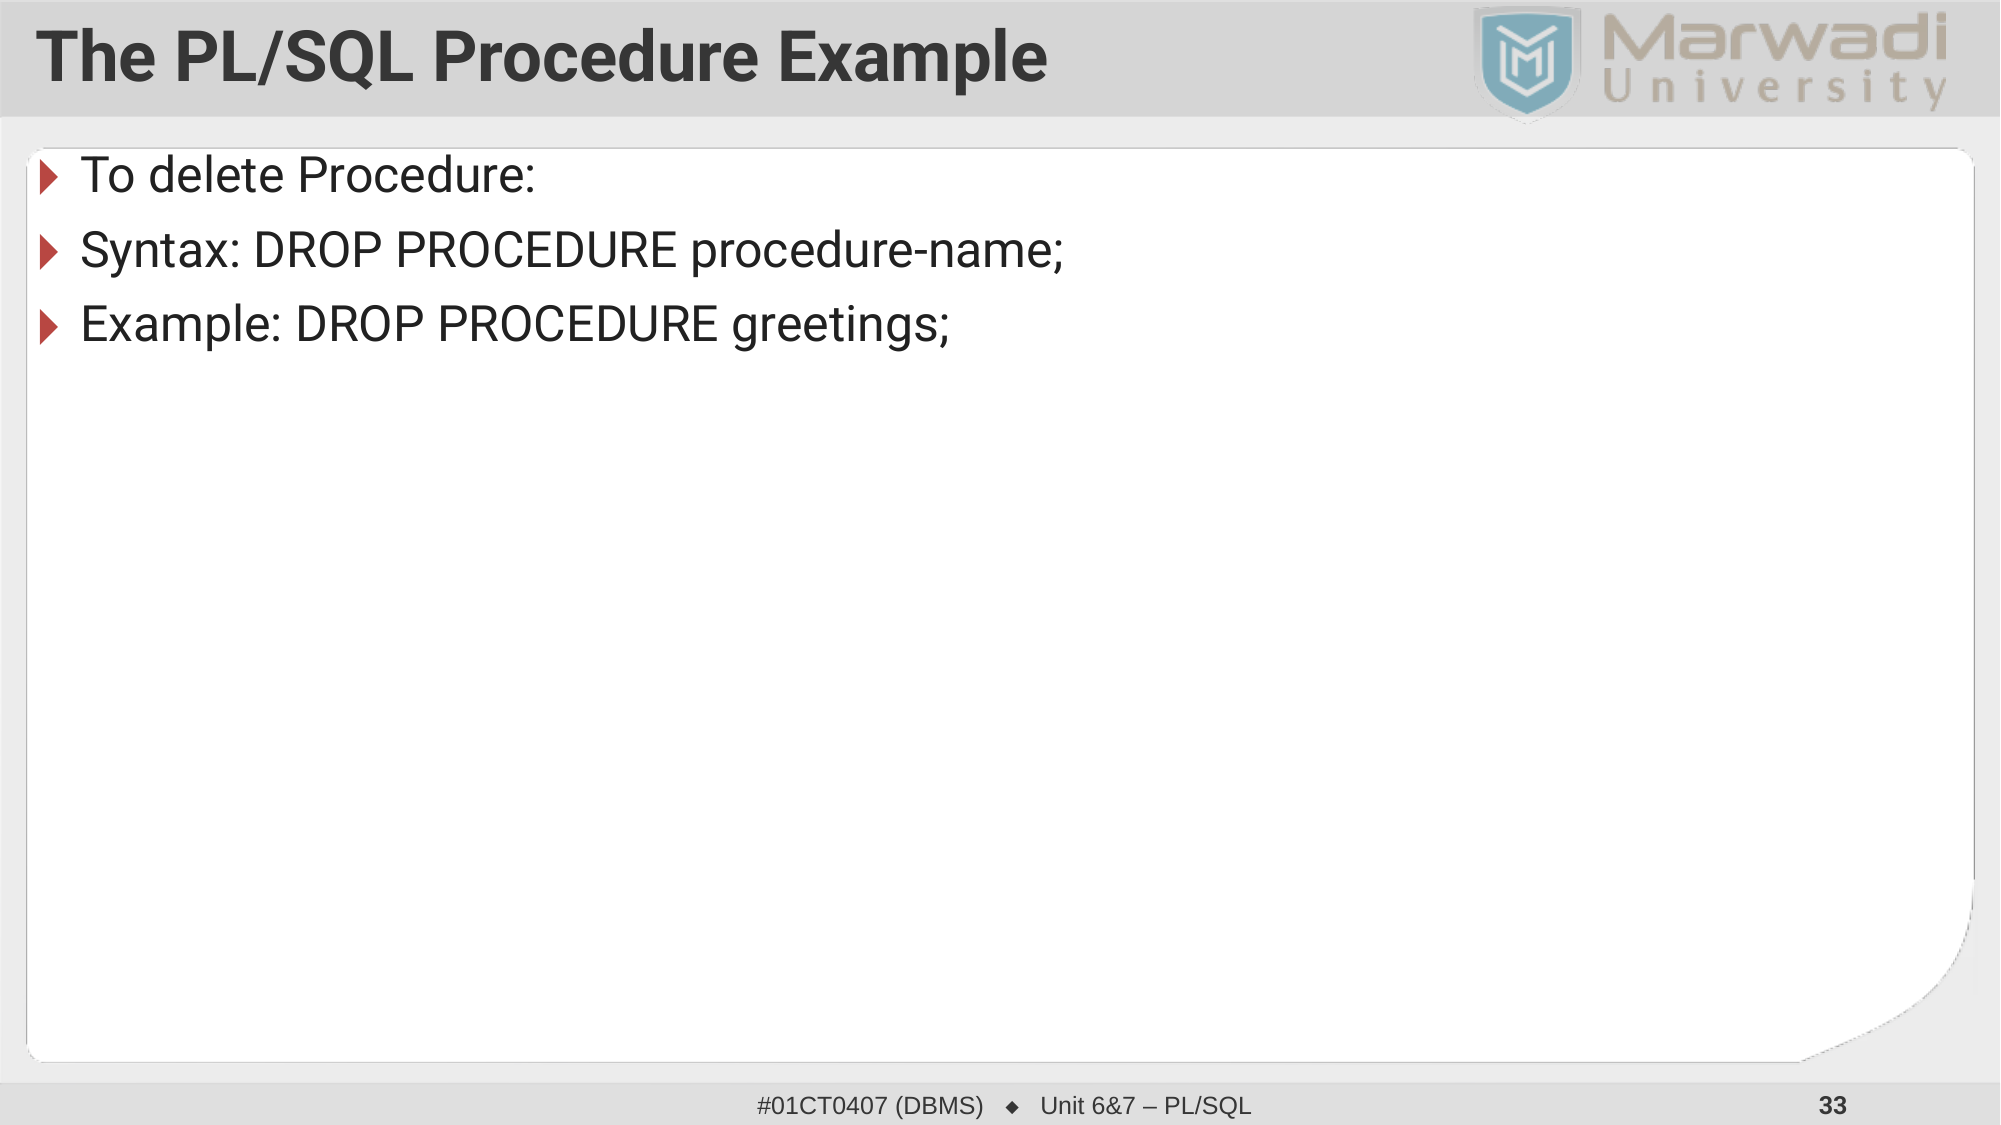

# The PL/SQL Procedure Example
To delete Procedure:
Syntax: DROP PROCEDURE procedure-name;
Example: DROP PROCEDURE greetings;